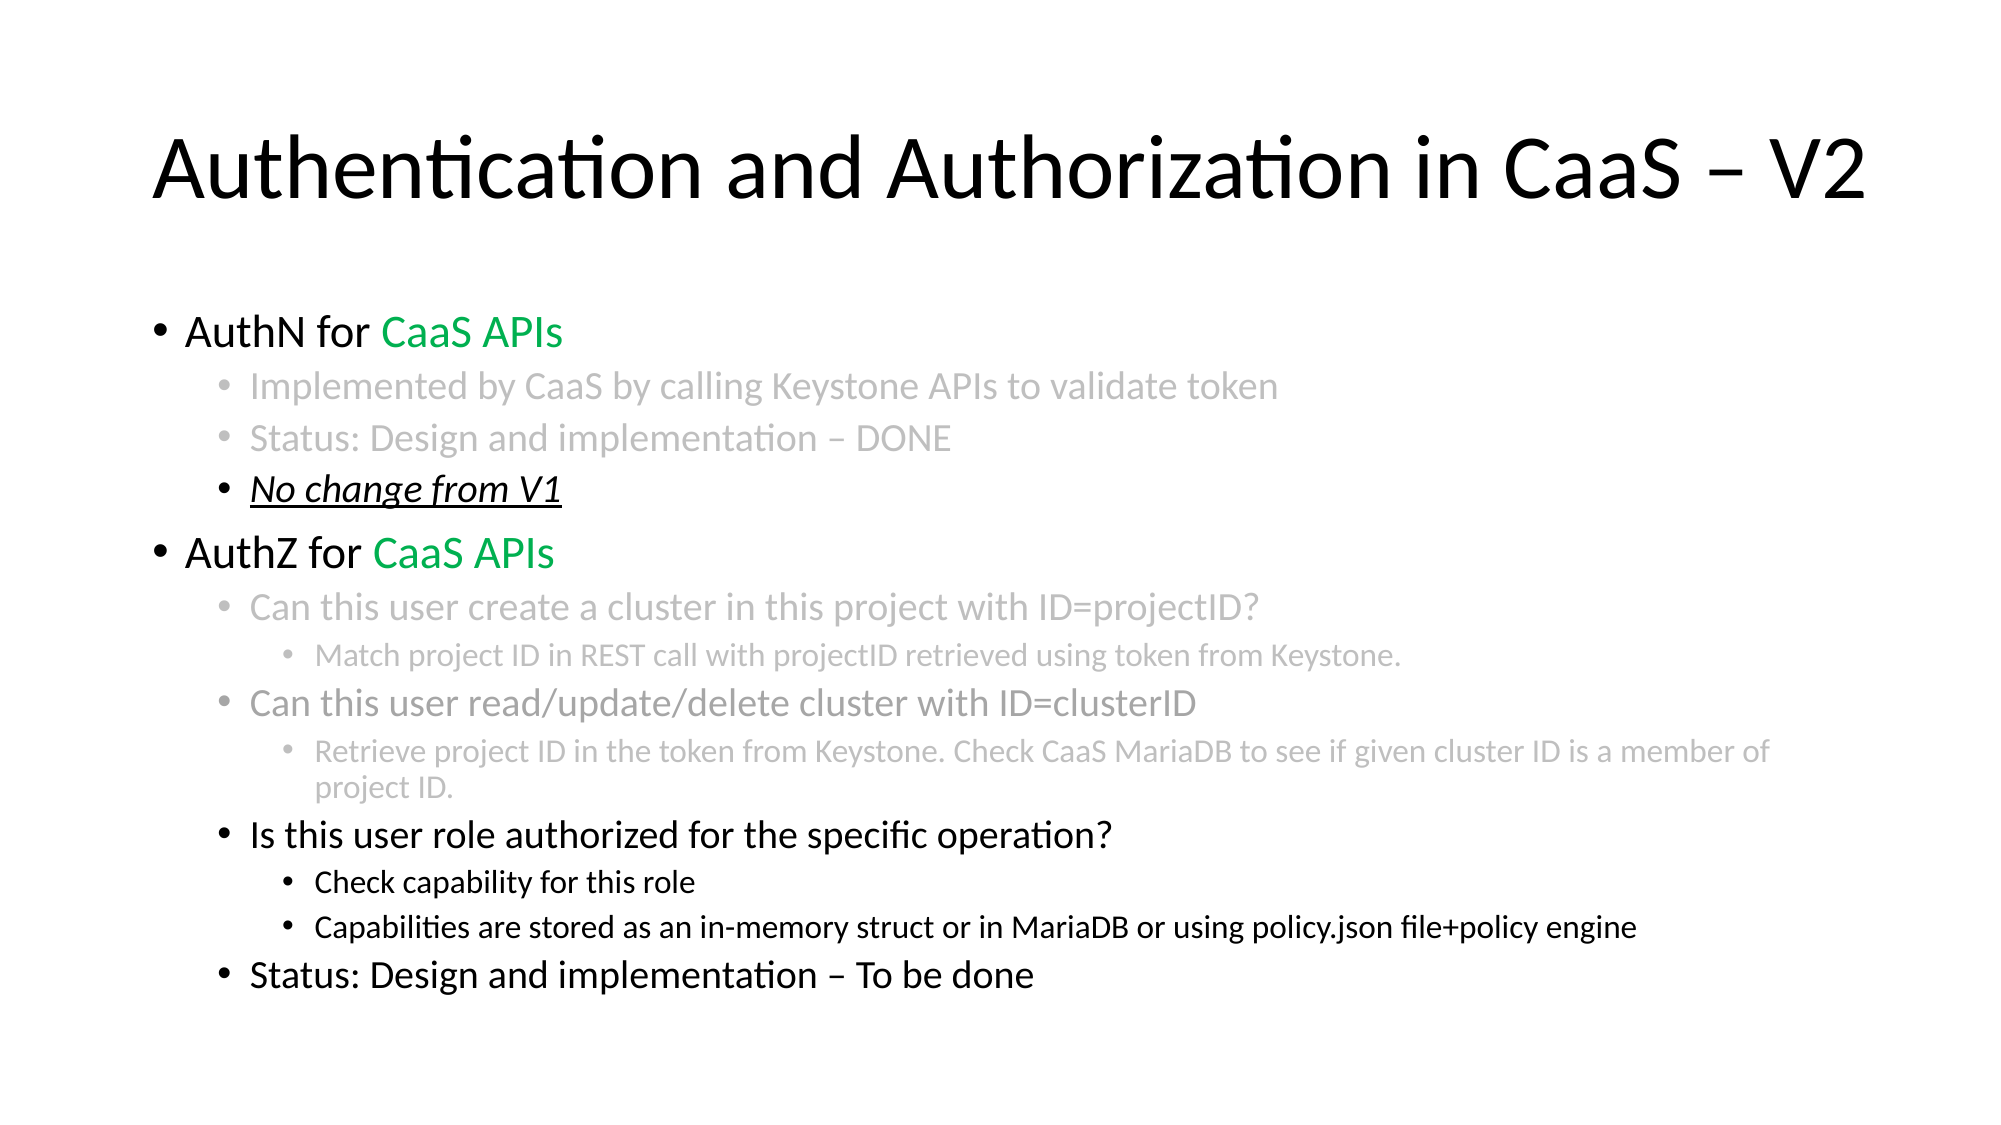

# Authentication and Authorization in CaaS – V2
AuthN for CaaS APIs
Implemented by CaaS by calling Keystone APIs to validate token
Status: Design and implementation – DONE
No change from V1
AuthZ for CaaS APIs
Can this user create a cluster in this project with ID=projectID?
Match project ID in REST call with projectID retrieved using token from Keystone.
Can this user read/update/delete cluster with ID=clusterID
Retrieve project ID in the token from Keystone. Check CaaS MariaDB to see if given cluster ID is a member of project ID.
Is this user role authorized for the specific operation?
Check capability for this role
Capabilities are stored as an in-memory struct or in MariaDB or using policy.json file+policy engine
Status: Design and implementation – To be done